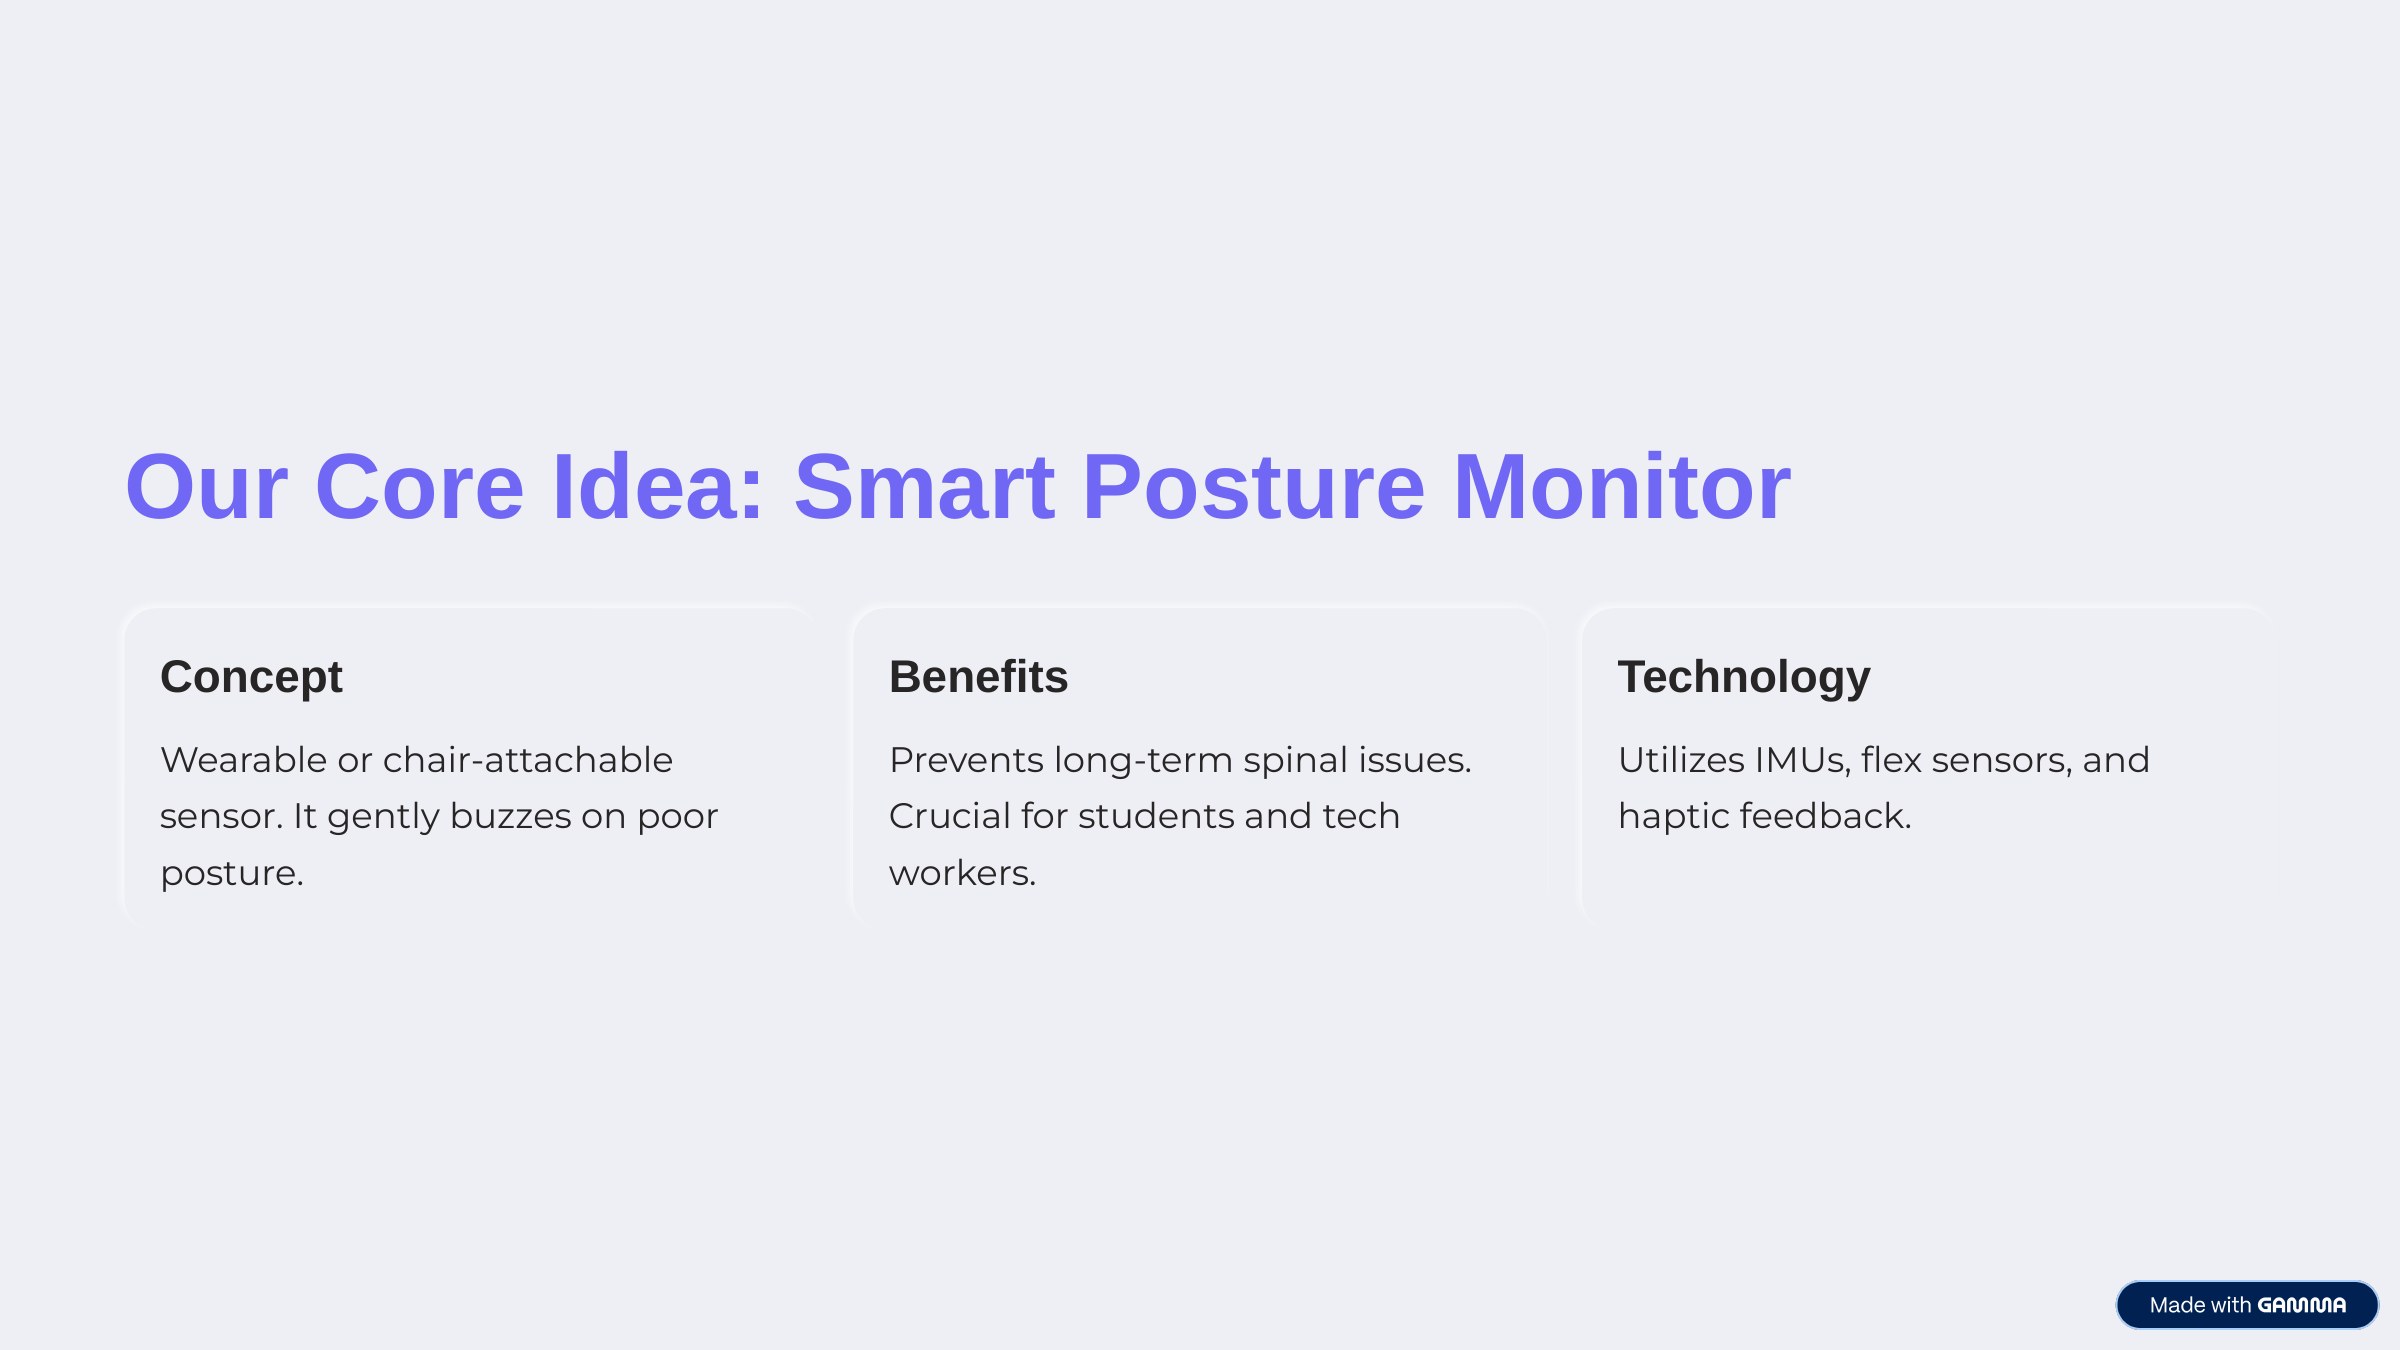

Our Core Idea: Smart Posture Monitor

Concept
Benefits
Technology
Wearable or chair-attachable sensor. It gently buzzes on poor posture.
Prevents long-term spinal issues. Crucial for students and tech workers.
Utilizes IMUs, flex sensors, and haptic feedback.